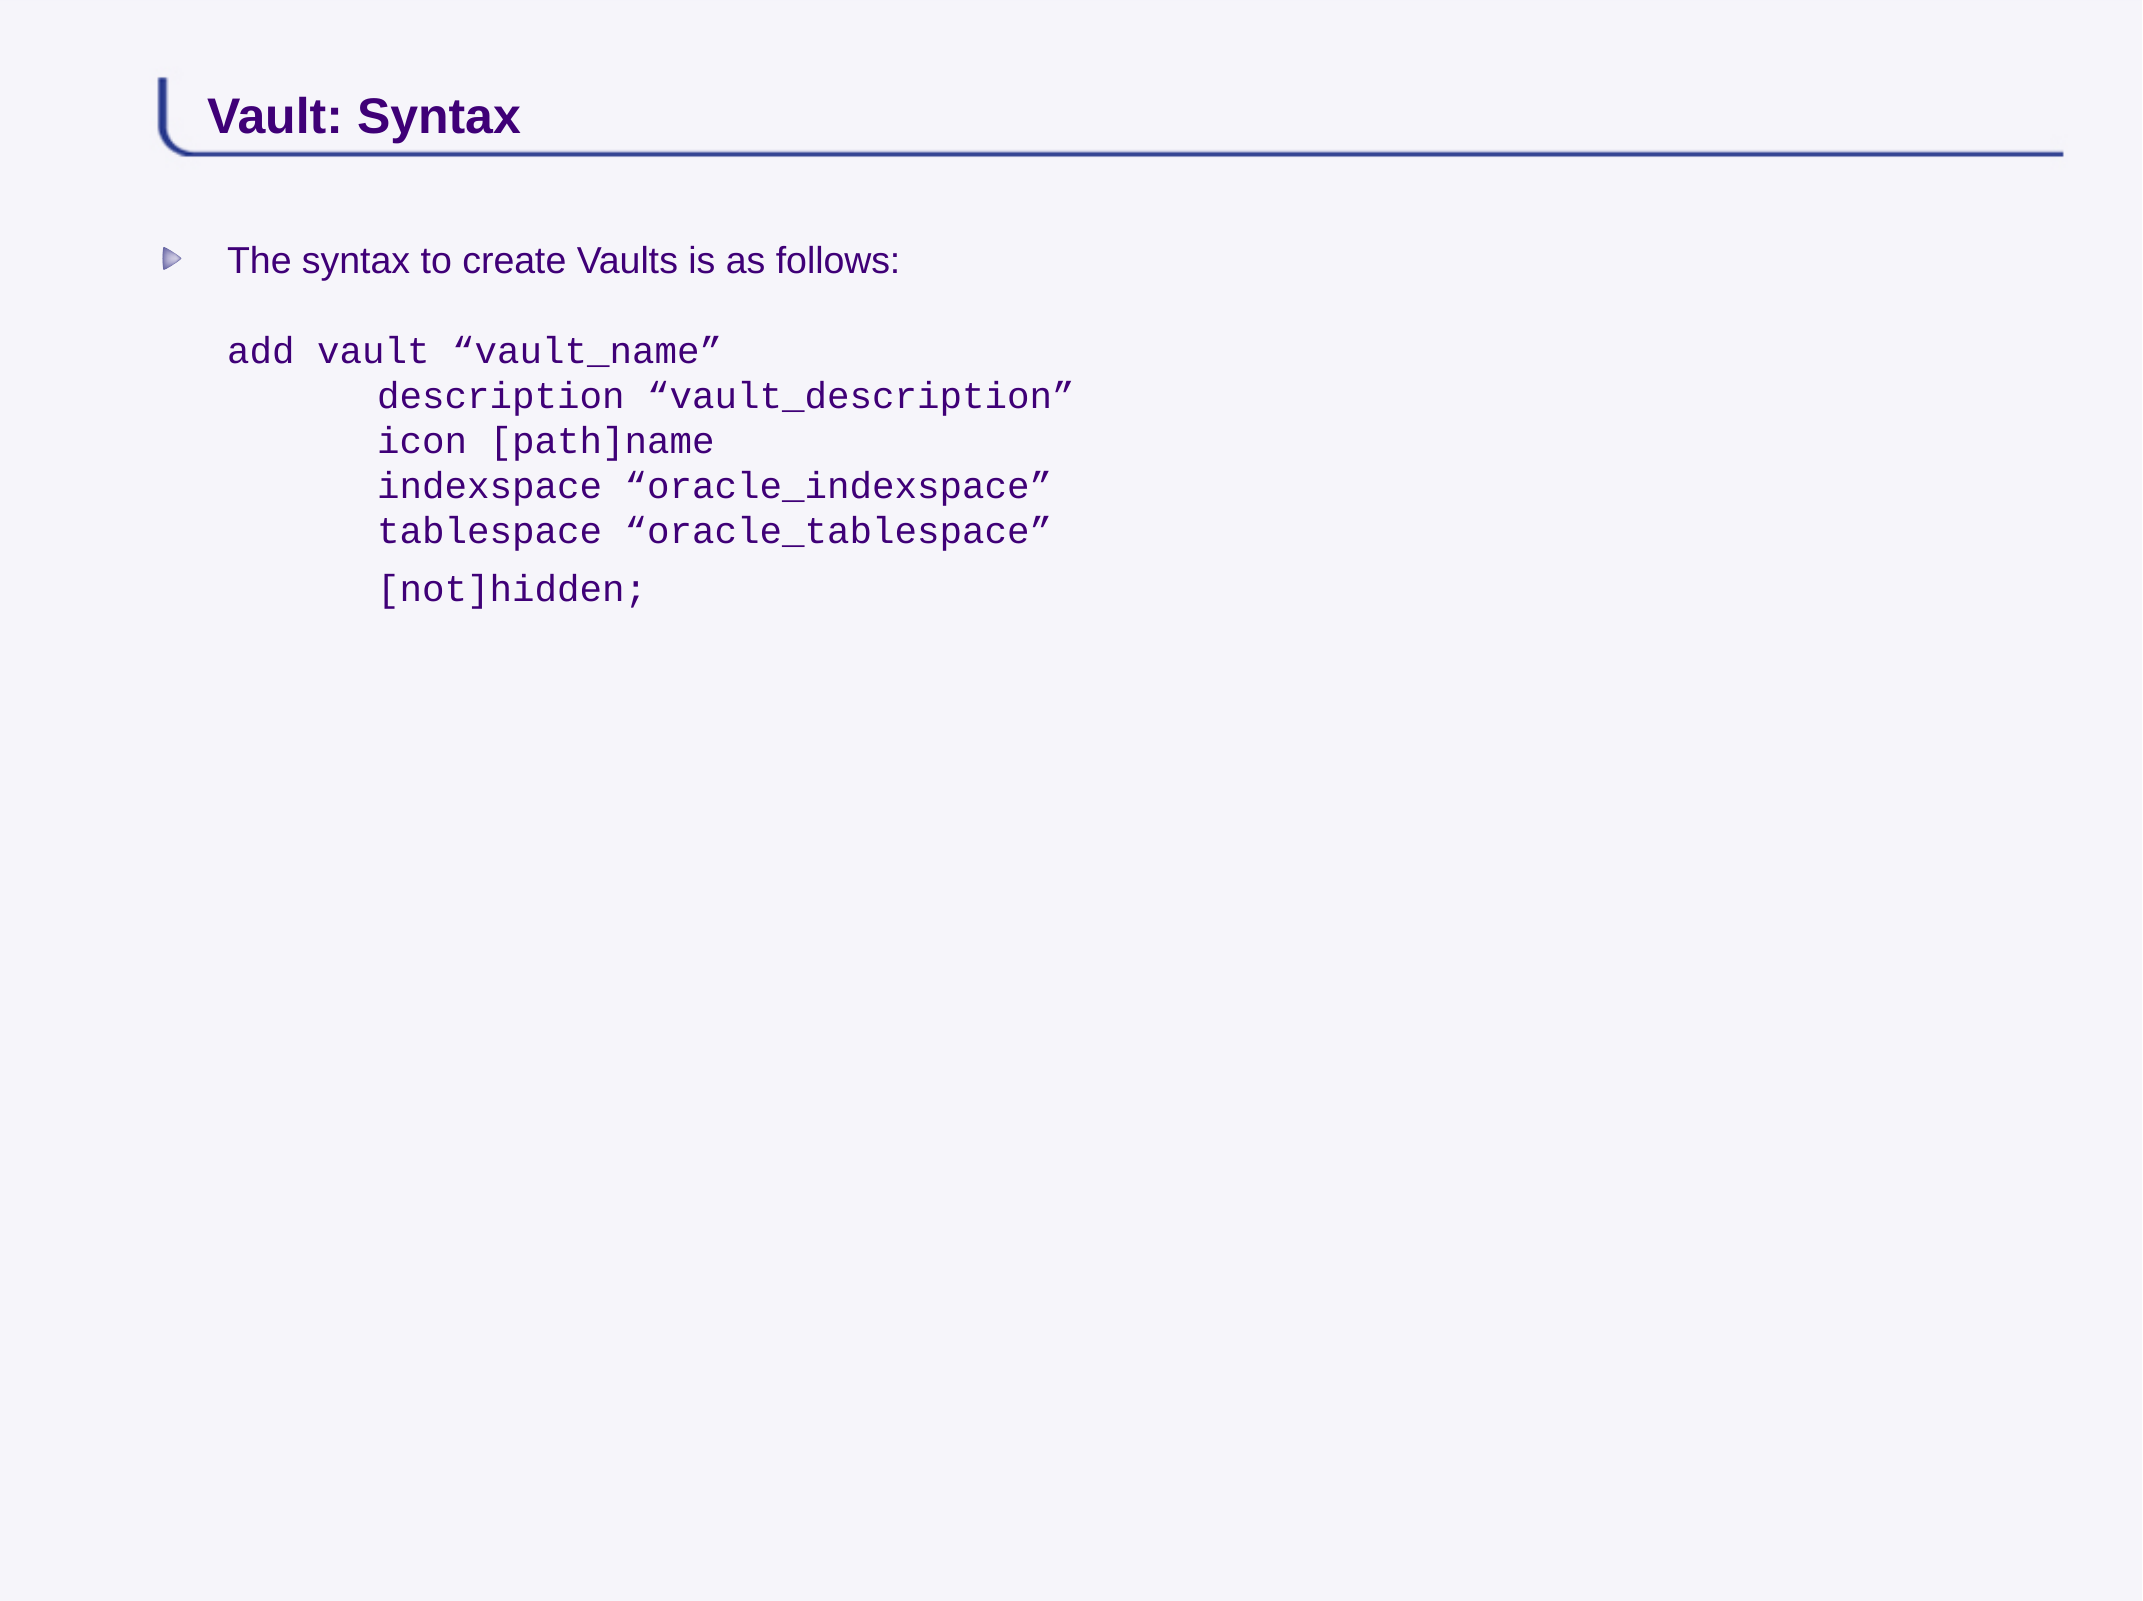

# Vault: Syntax
The syntax to create Vaults is as follows:
add vault “vault_name”
	description “vault_description”
	icon [path]name
	indexspace “oracle_indexspace”
	tablespace “oracle_tablespace”
	[not]hidden;